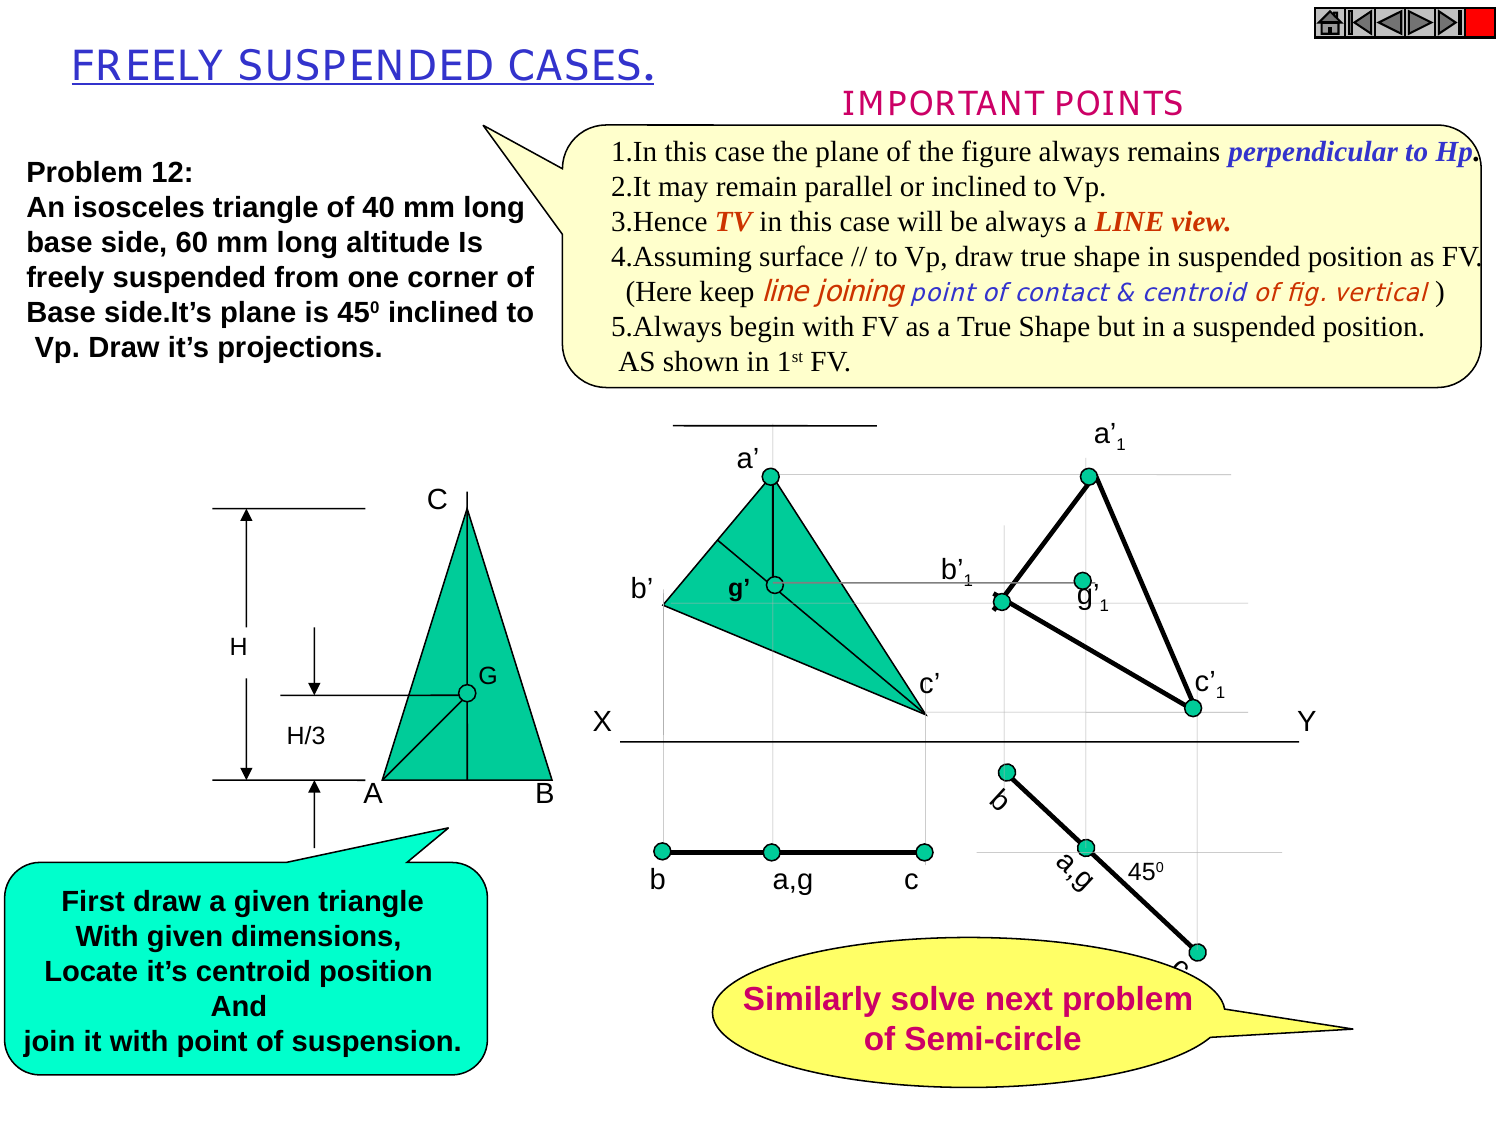

FREELY SUSPENDED CASES.
IMPORTANT POINTS

1.In this case the plane of the figure always remains perpendicular to Hp.
2.It may remain parallel or inclined to Vp.
3.Hence TV in this case will be always a LINE view.
4.Assuming surface // to Vp, draw true shape in suspended position as FV.
  (Here keep line joining point of contact & centroid of fig. vertical )
5.Always begin with FV as a True Shape but in a suspended position.
 AS shown in 1st FV.
Problem 12:
An isosceles triangle of 40 mm long
base side, 60 mm long altitude Is
freely suspended from one corner of
Base side.It’s plane is 450 inclined to
 Vp. Draw it’s projections.
a’1

a’

C

b’1
b’
g’
g’1

H

G
c’1
c’

X
Y

H/3

A
B

450

b             a,g           c

b         a,g              c

 First draw a given triangle
With given dimensions,
Locate it’s centroid position
And
 join it with point of suspension.

Similarly solve next problem
of Semi-circle